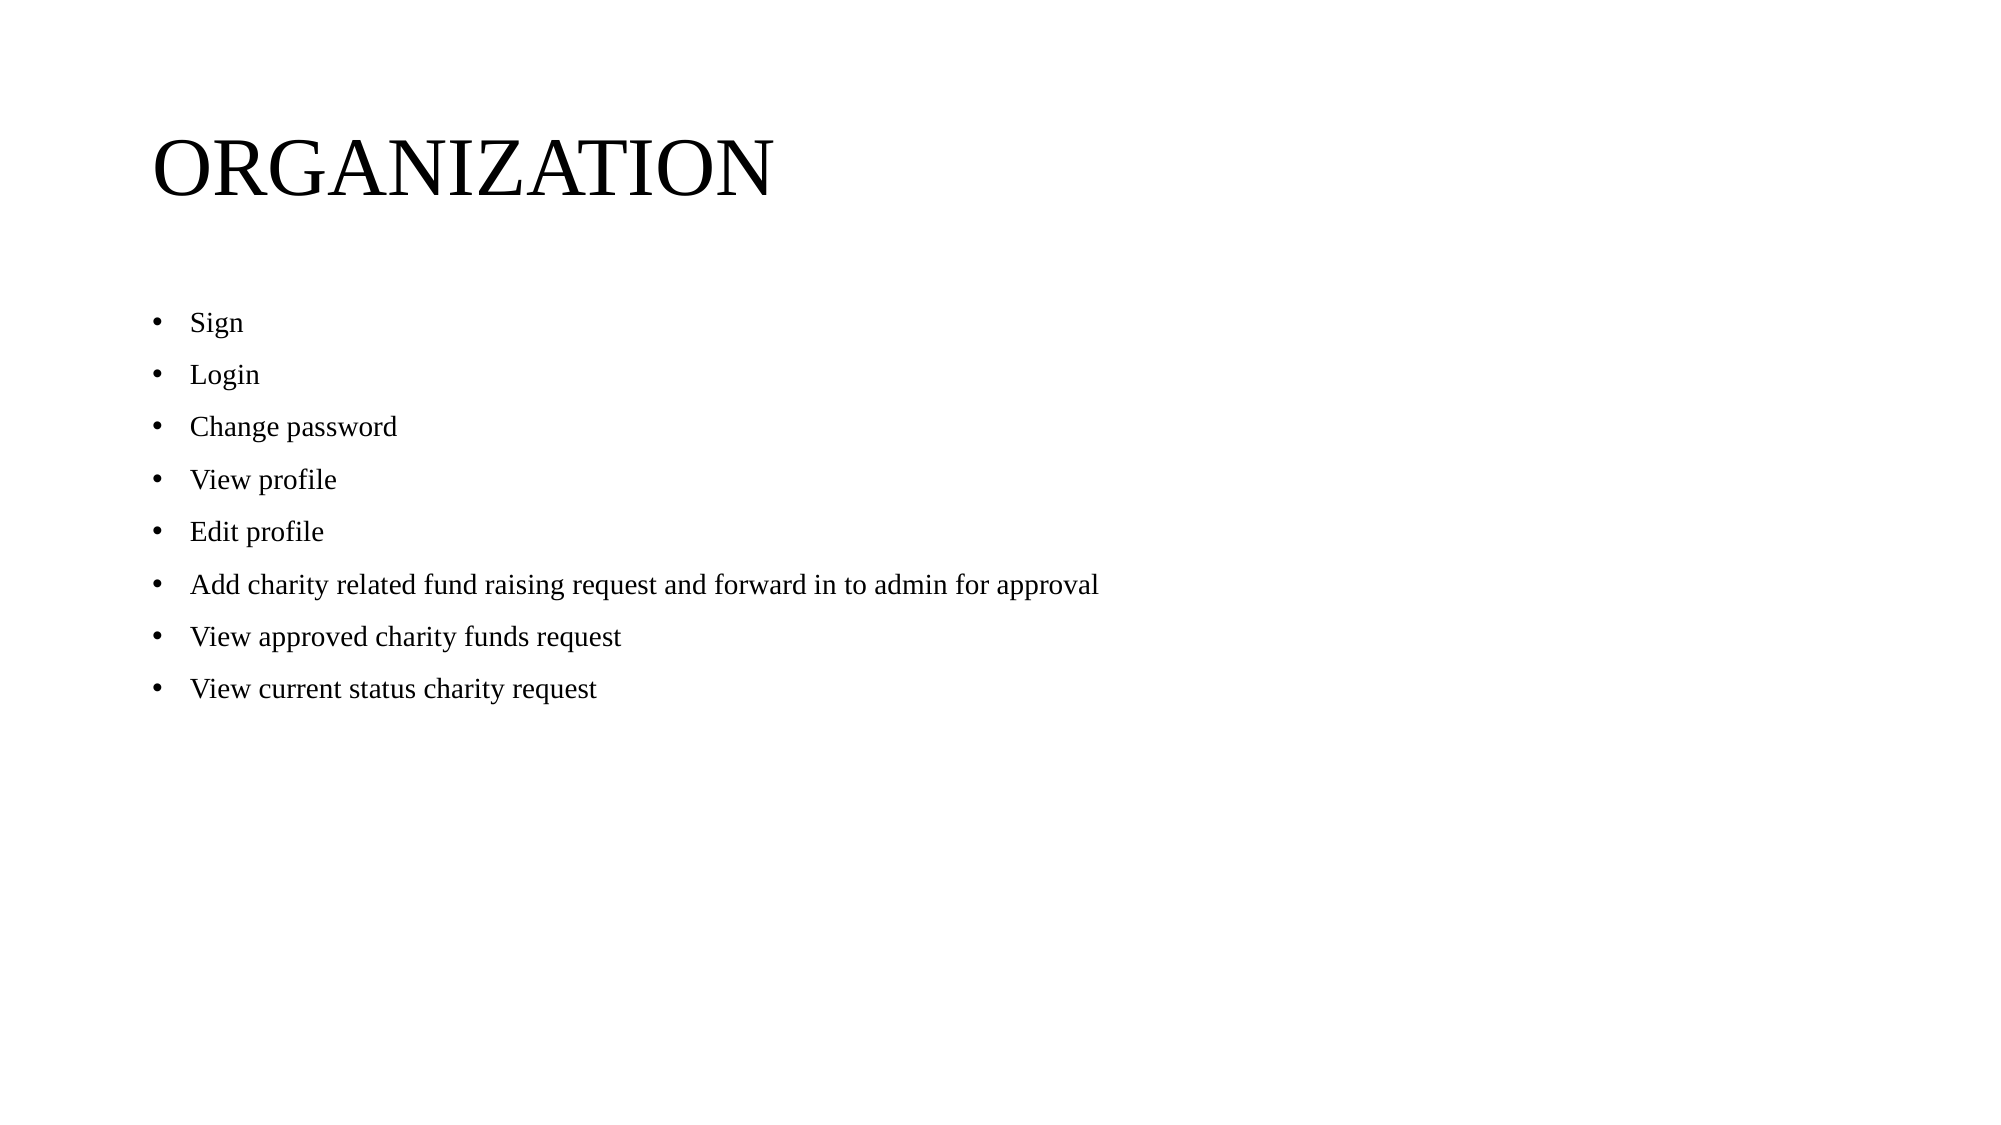

# ORGANIZATION
Sign
Login
Change password
View profile
Edit profile
Add charity related fund raising request and forward in to admin for approval
View approved charity funds request
View current status charity request